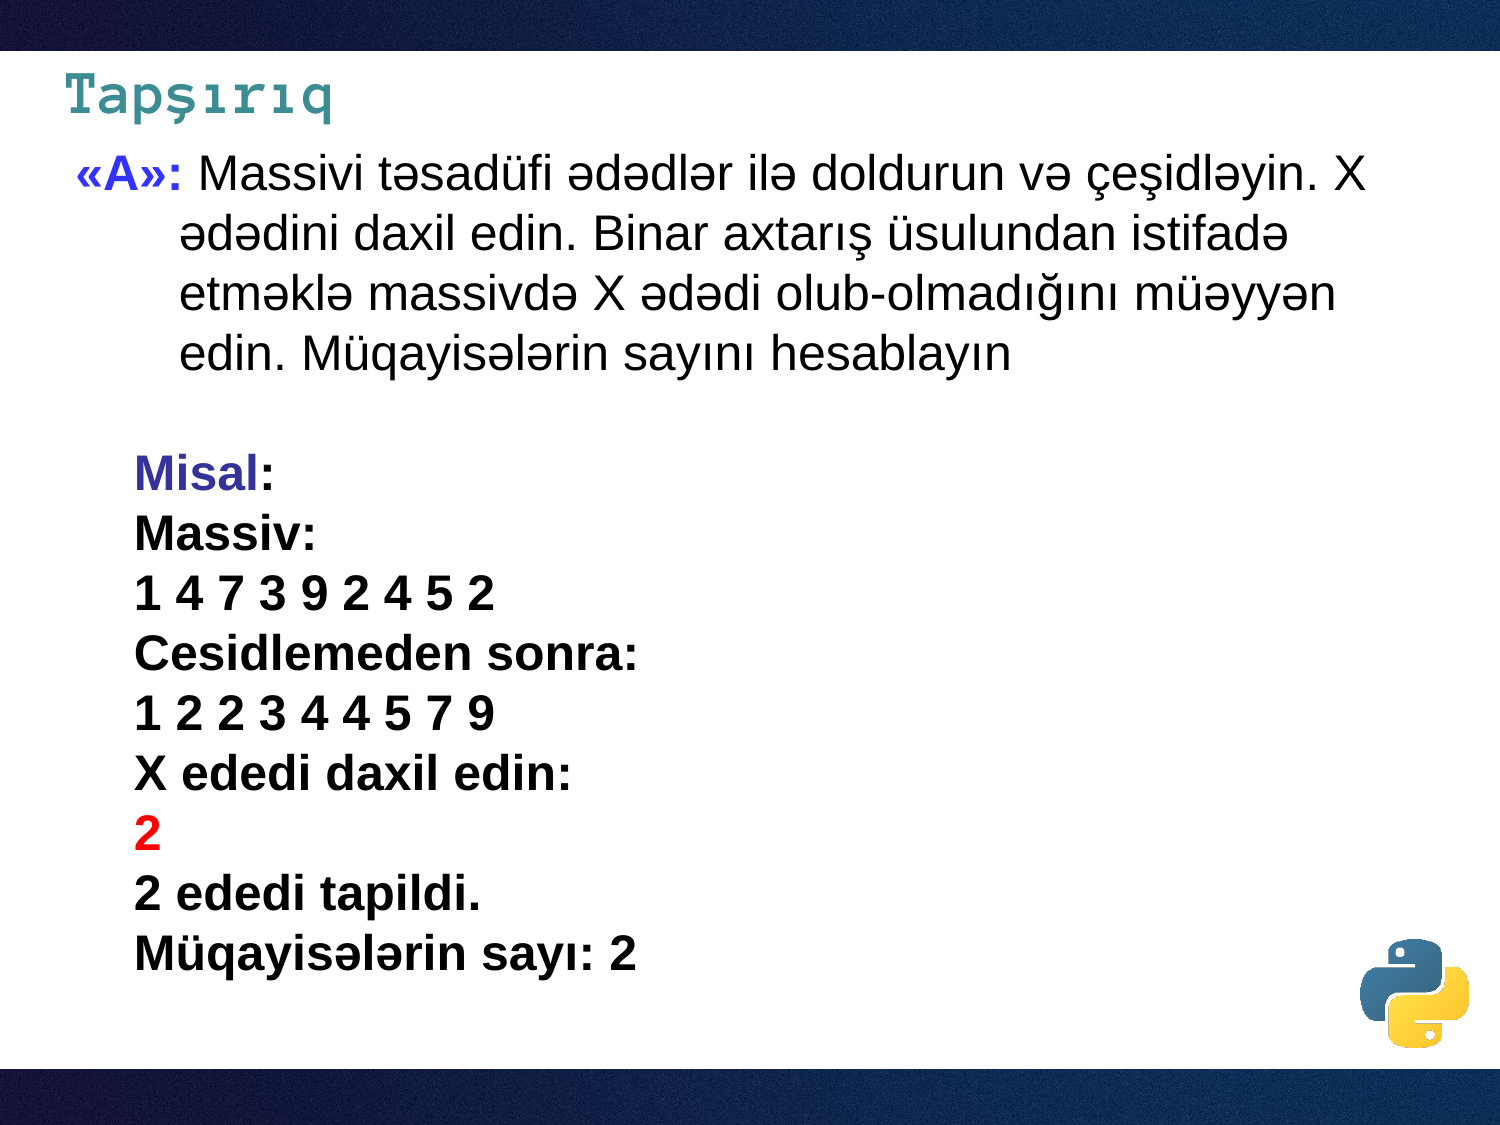

# Tapşırıq
«A»: Massivi təsadüfi ədədlər ilə doldurun və çeşidləyin. X ədədini daxil edin. Binar axtarış üsulundan istifadə etməklə massivdə X ədədi olub-olmadığını müəyyən edin. Müqayisələrin sayını hesablayın

Misal:
Massiv:
1 4 7 3 9 2 4 5 2
Cesidlemeden sonra:
1 2 2 3 4 4 5 7 9
X ededi daxil edin:
2
2 ededi tapildi.
Müqayisələrin sayı: 2